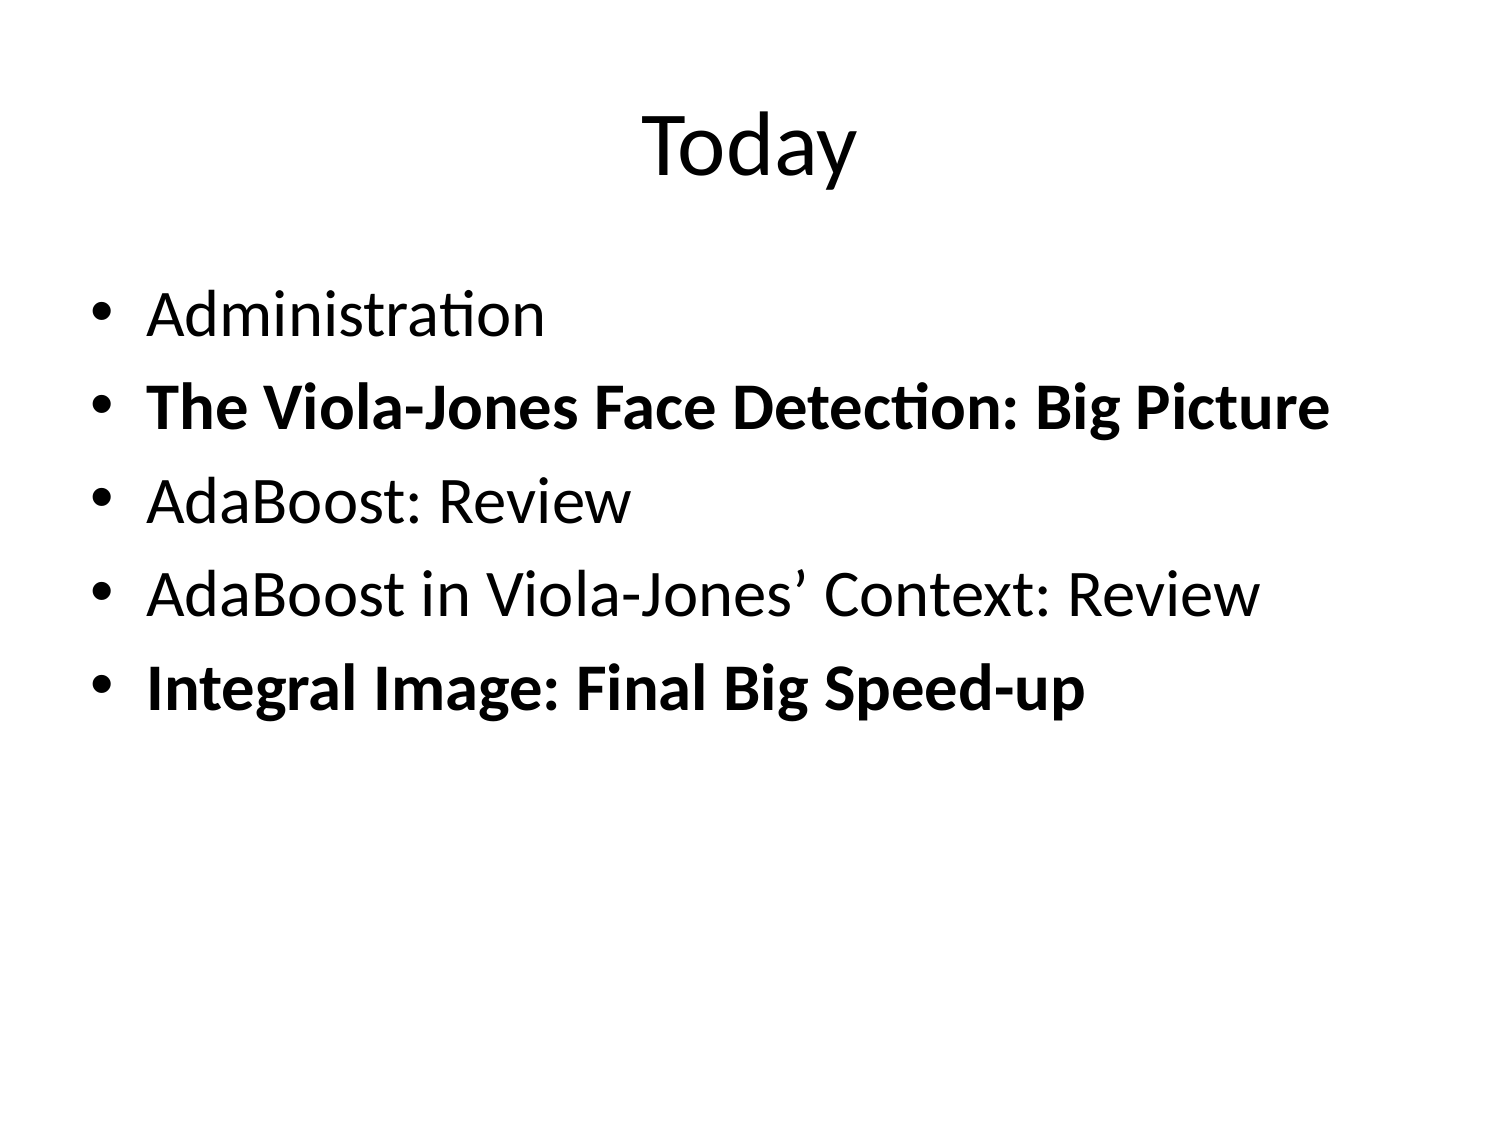

# Today
Administration
The Viola-Jones Face Detection: Big Picture
AdaBoost: Review
AdaBoost in Viola-Jones’ Context: Review
Integral Image: Final Big Speed-up